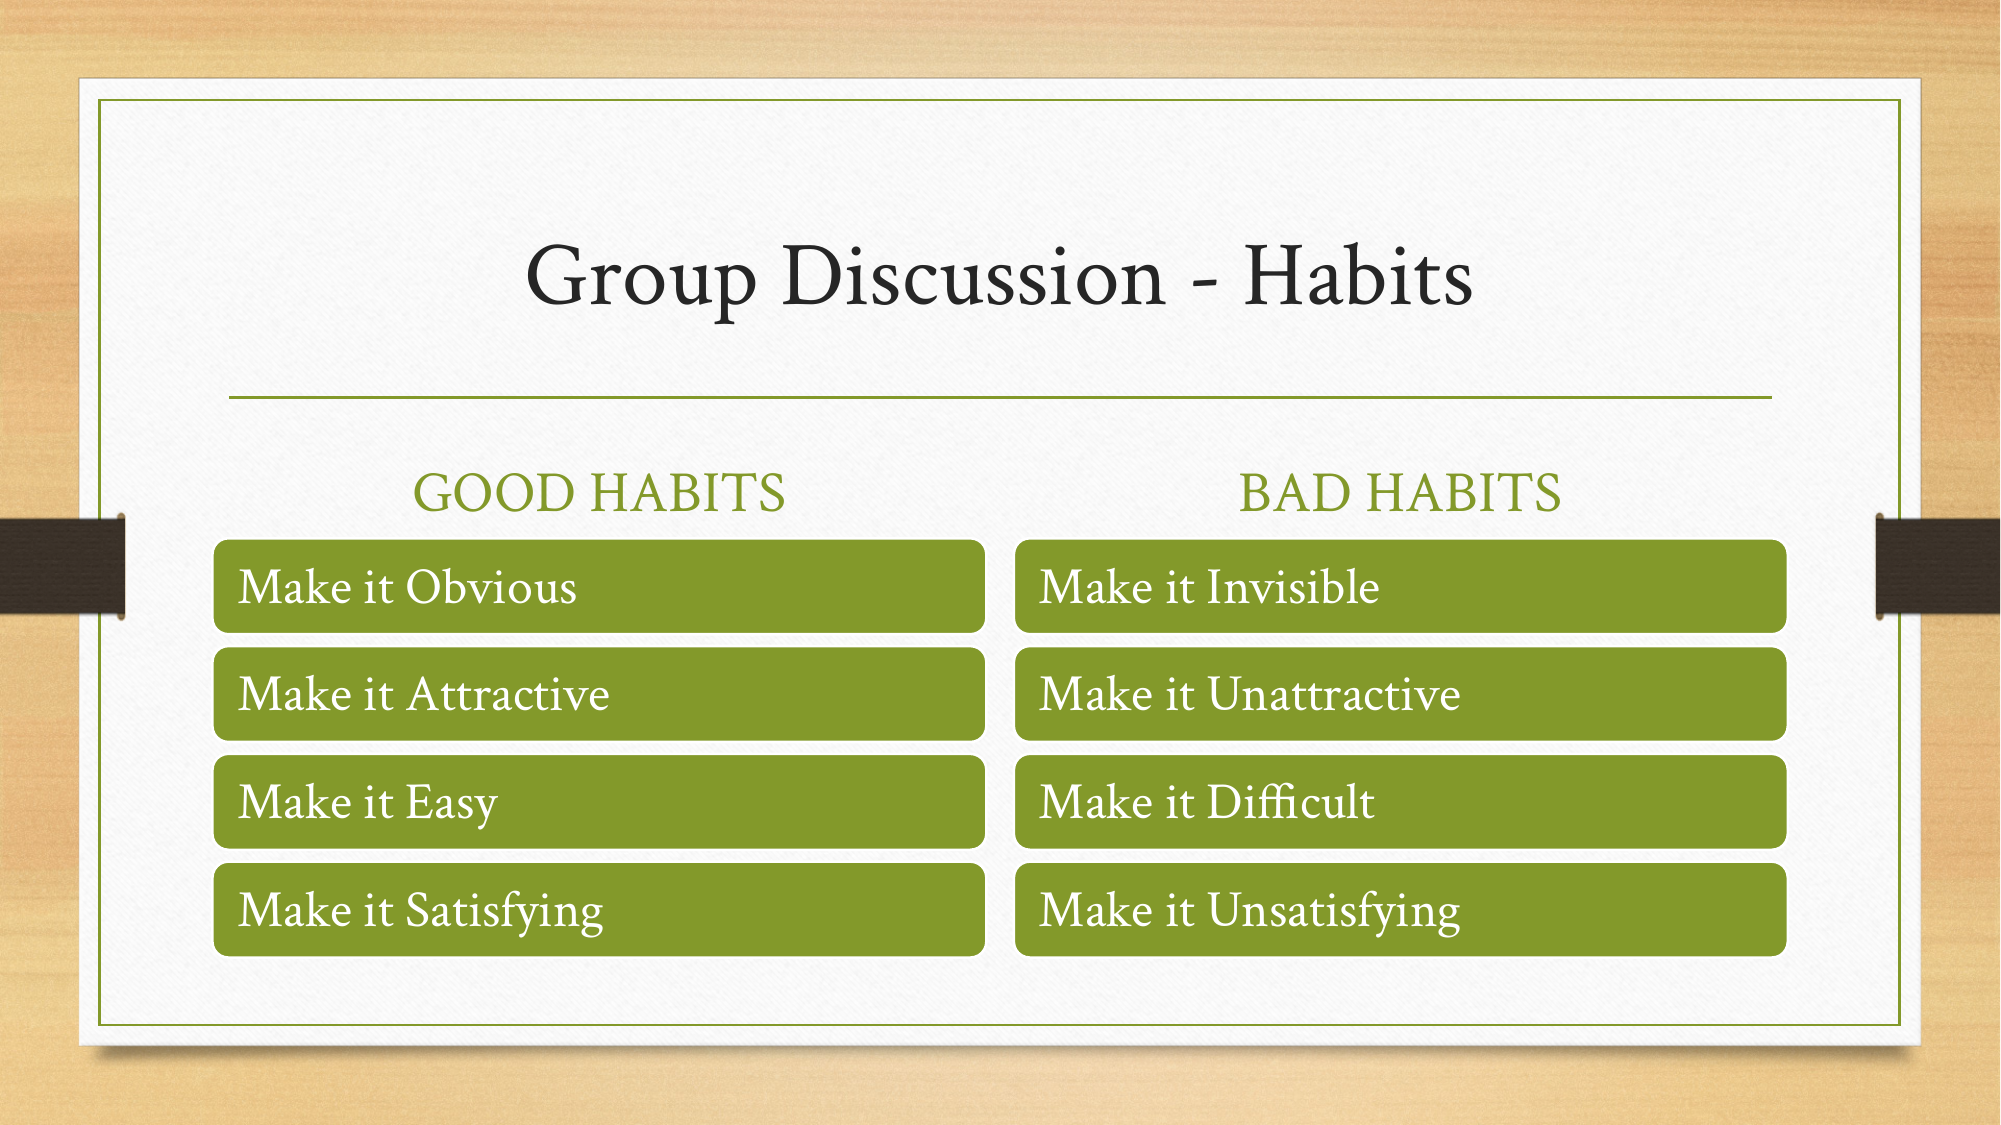

# Group Discussion - Habits
GOOD HABITS
BAD HABITS
Make it Obvious
Make it Attractive
Make it Easy
Make it Satisfying
Make it Invisible
Make it Unattractive
Make it Difficult
Make it Unsatisfying